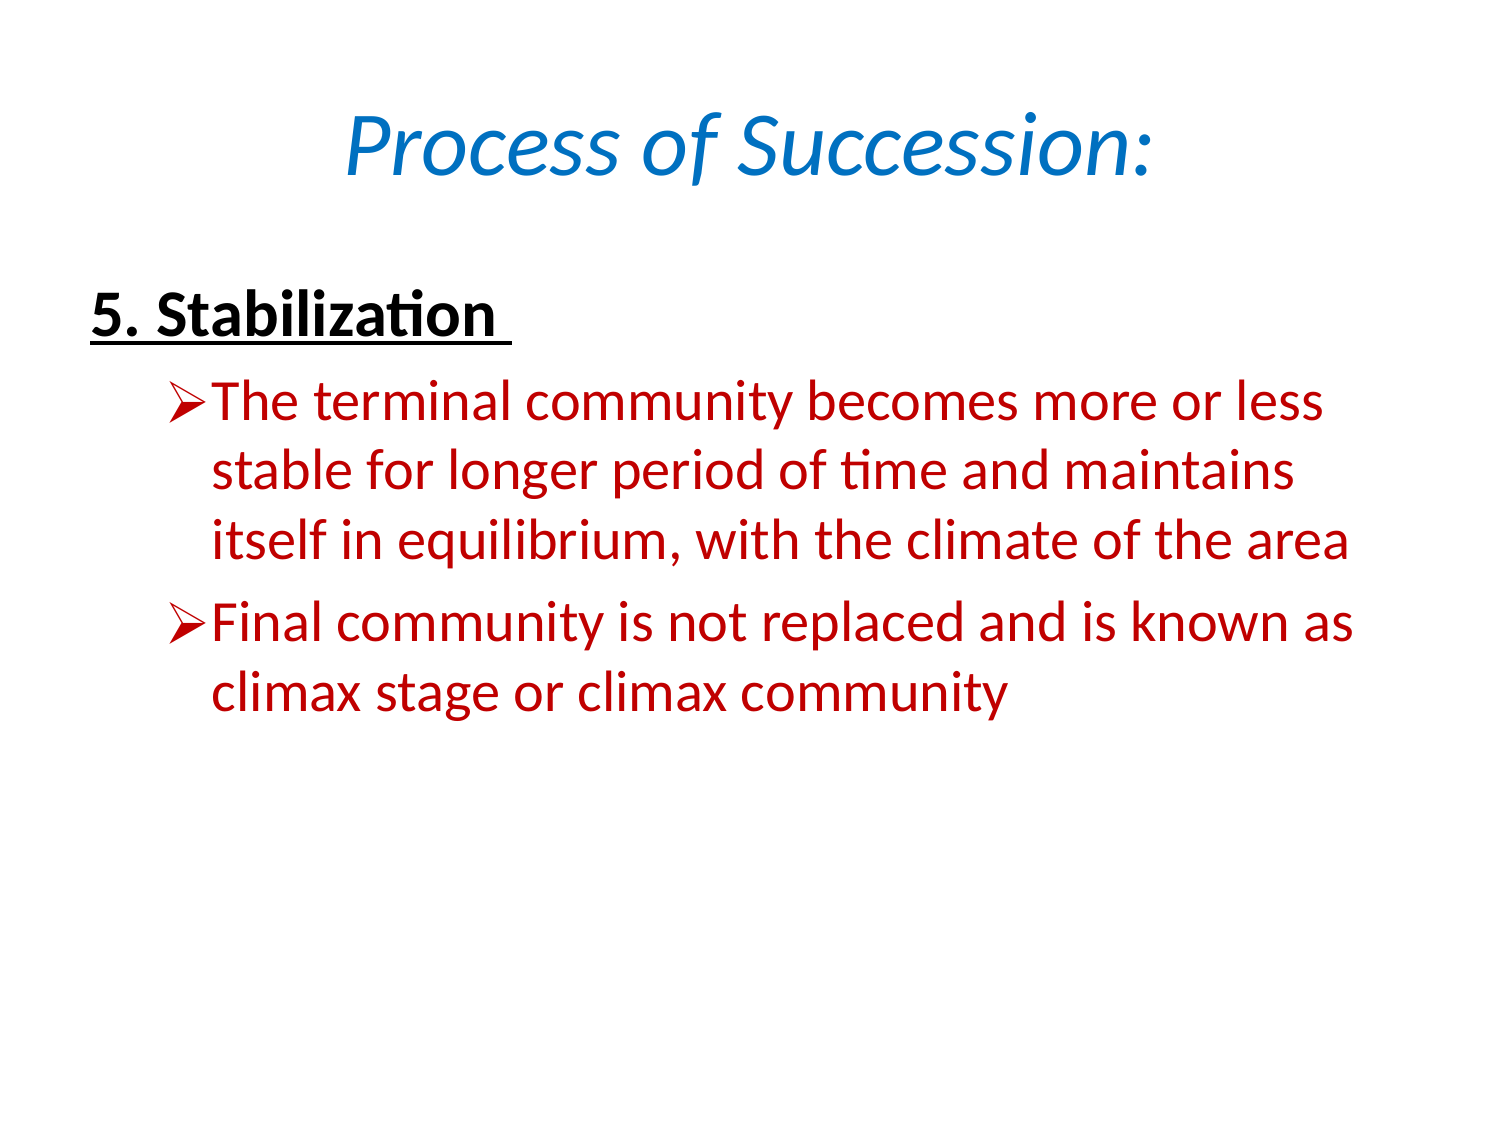

# Process of Succession:
5. Stabilization
The terminal community becomes more or less stable for longer period of time and maintains itself in equilibrium, with the climate of the area
Final community is not replaced and is known as climax stage or climax community